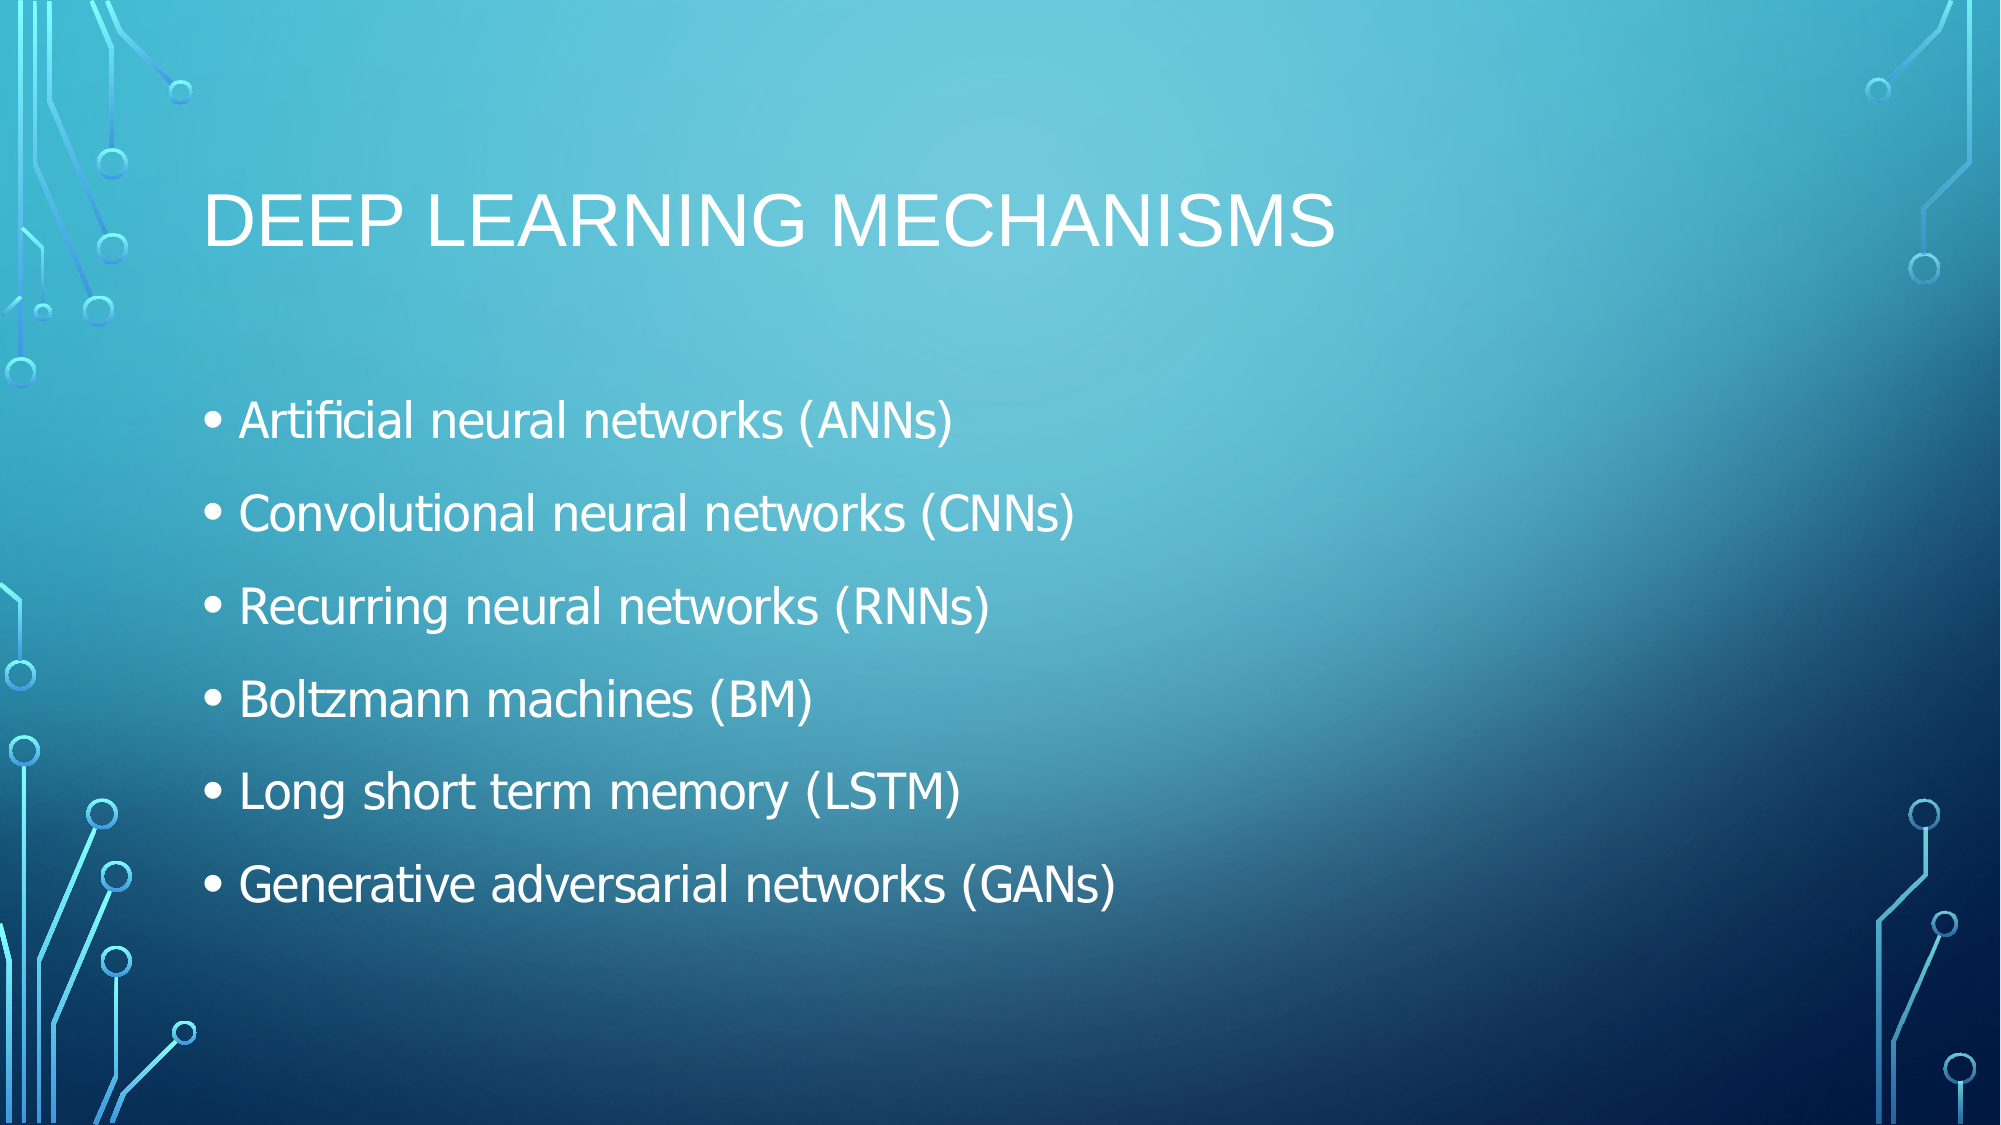

# Deep learning mechanisms
Artificial neural networks (ANNs)
Convolutional neural networks (CNNs)
Recurring neural networks (RNNs)
Boltzmann machines (BM)
Long short term memory (LSTM)
Generative adversarial networks (GANs)